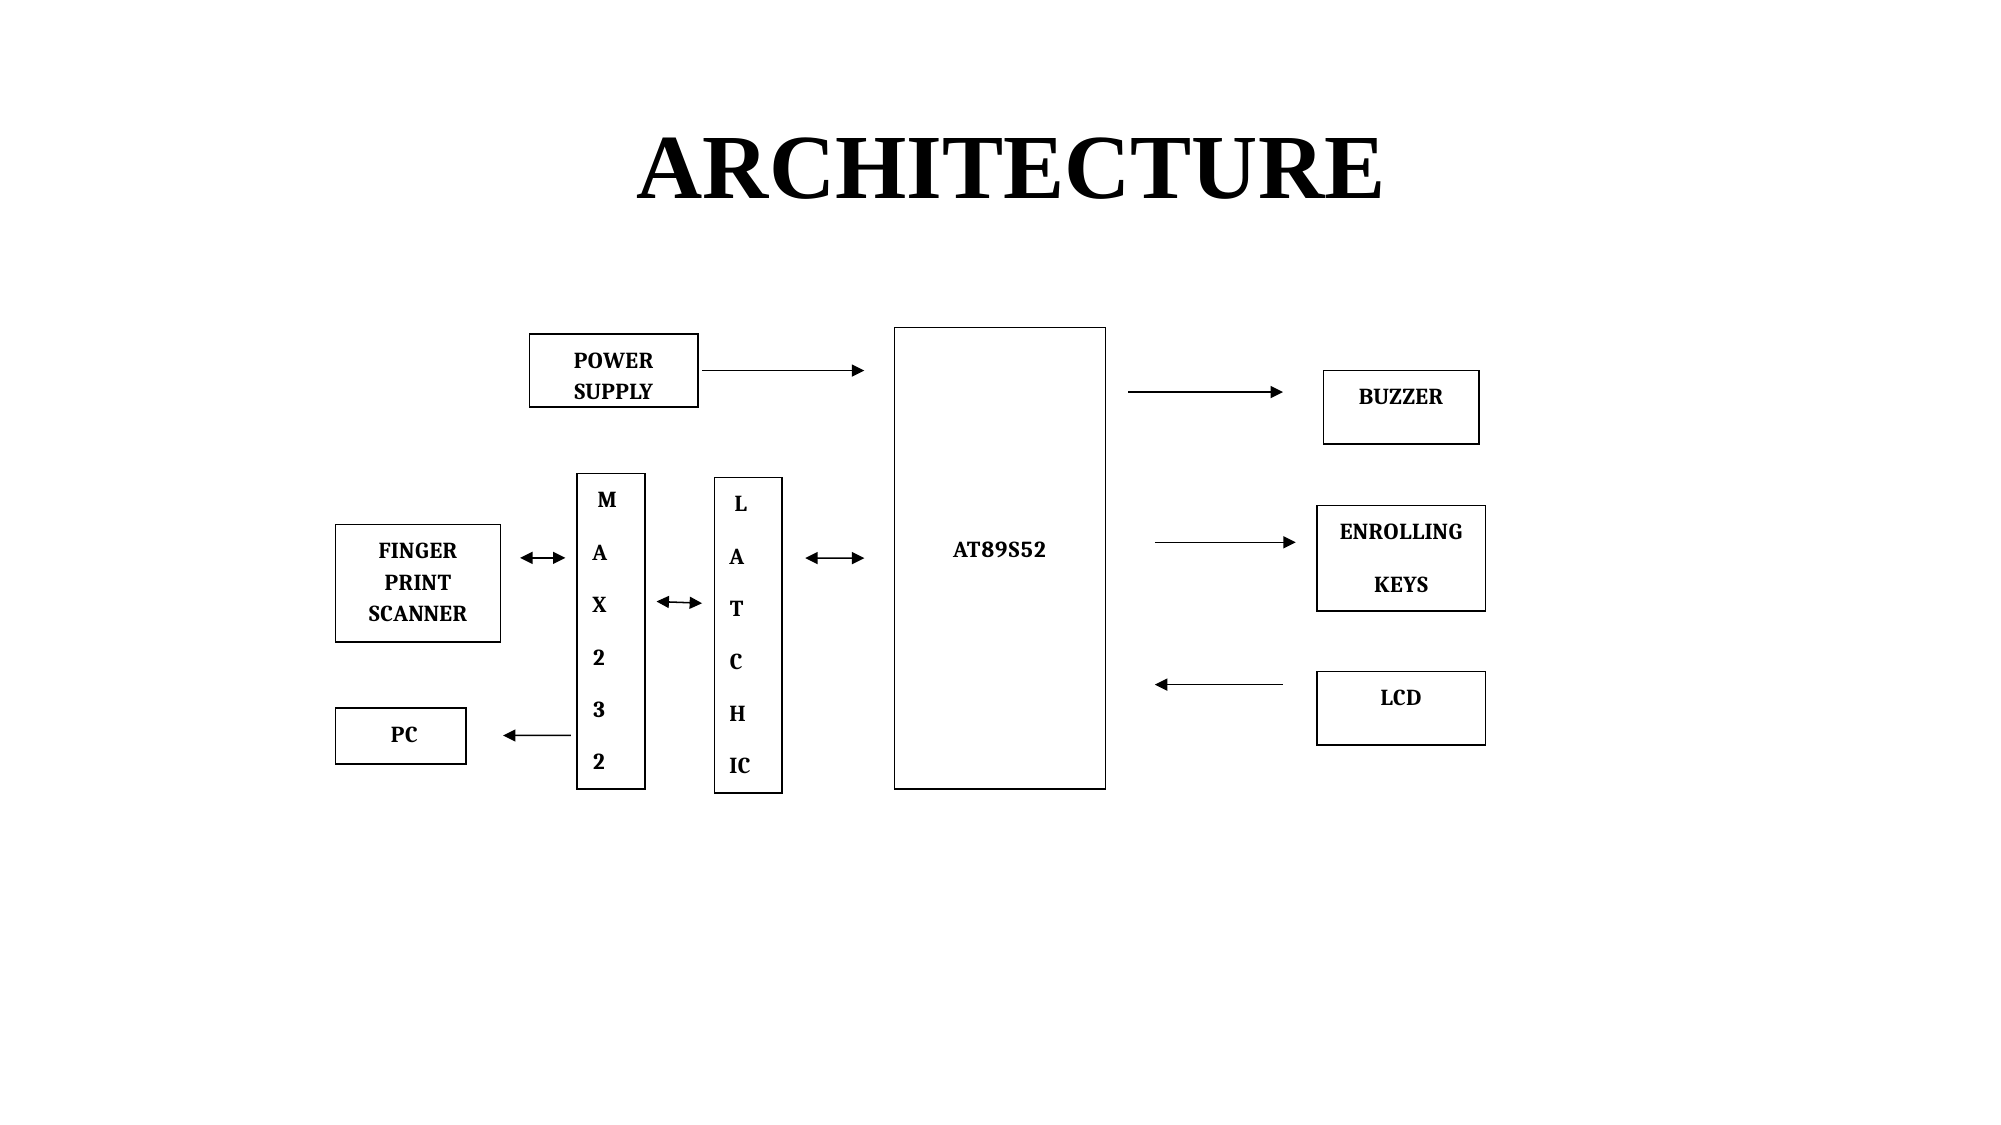

# ARCHITECTURE

AT89S52

POWER SUPPLY
BUZZER
 M
A
X
2
3
2

 L
A
T
C
H
IC

ENROLLING
KEYS
FINGER PRINT SCANNER
LCD
        PC